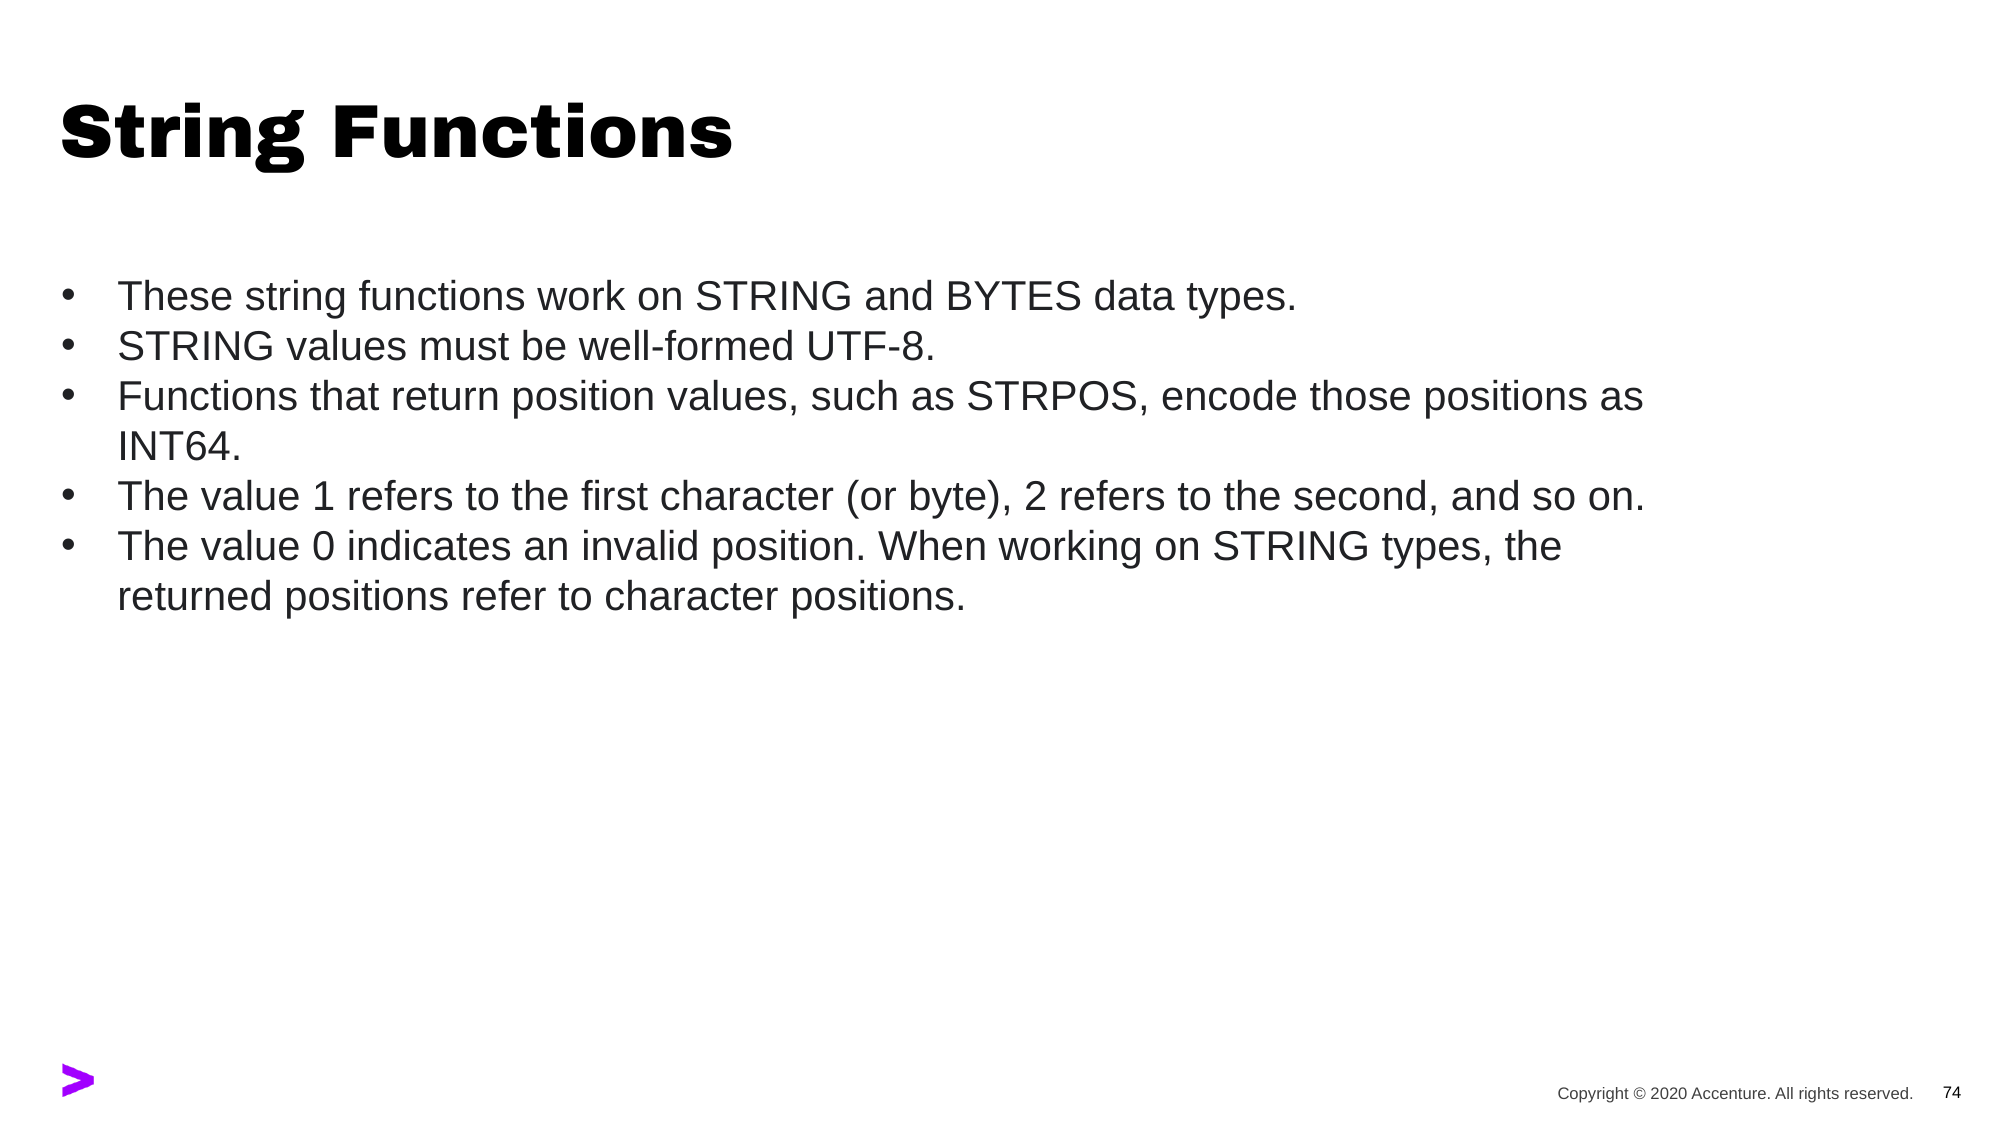

# String Functions
These string functions work on STRING and BYTES data types.
STRING values must be well-formed UTF-8.
Functions that return position values, such as STRPOS, encode those positions as INT64.
The value 1 refers to the first character (or byte), 2 refers to the second, and so on.
The value 0 indicates an invalid position. When working on STRING types, the returned positions refer to character positions.
74